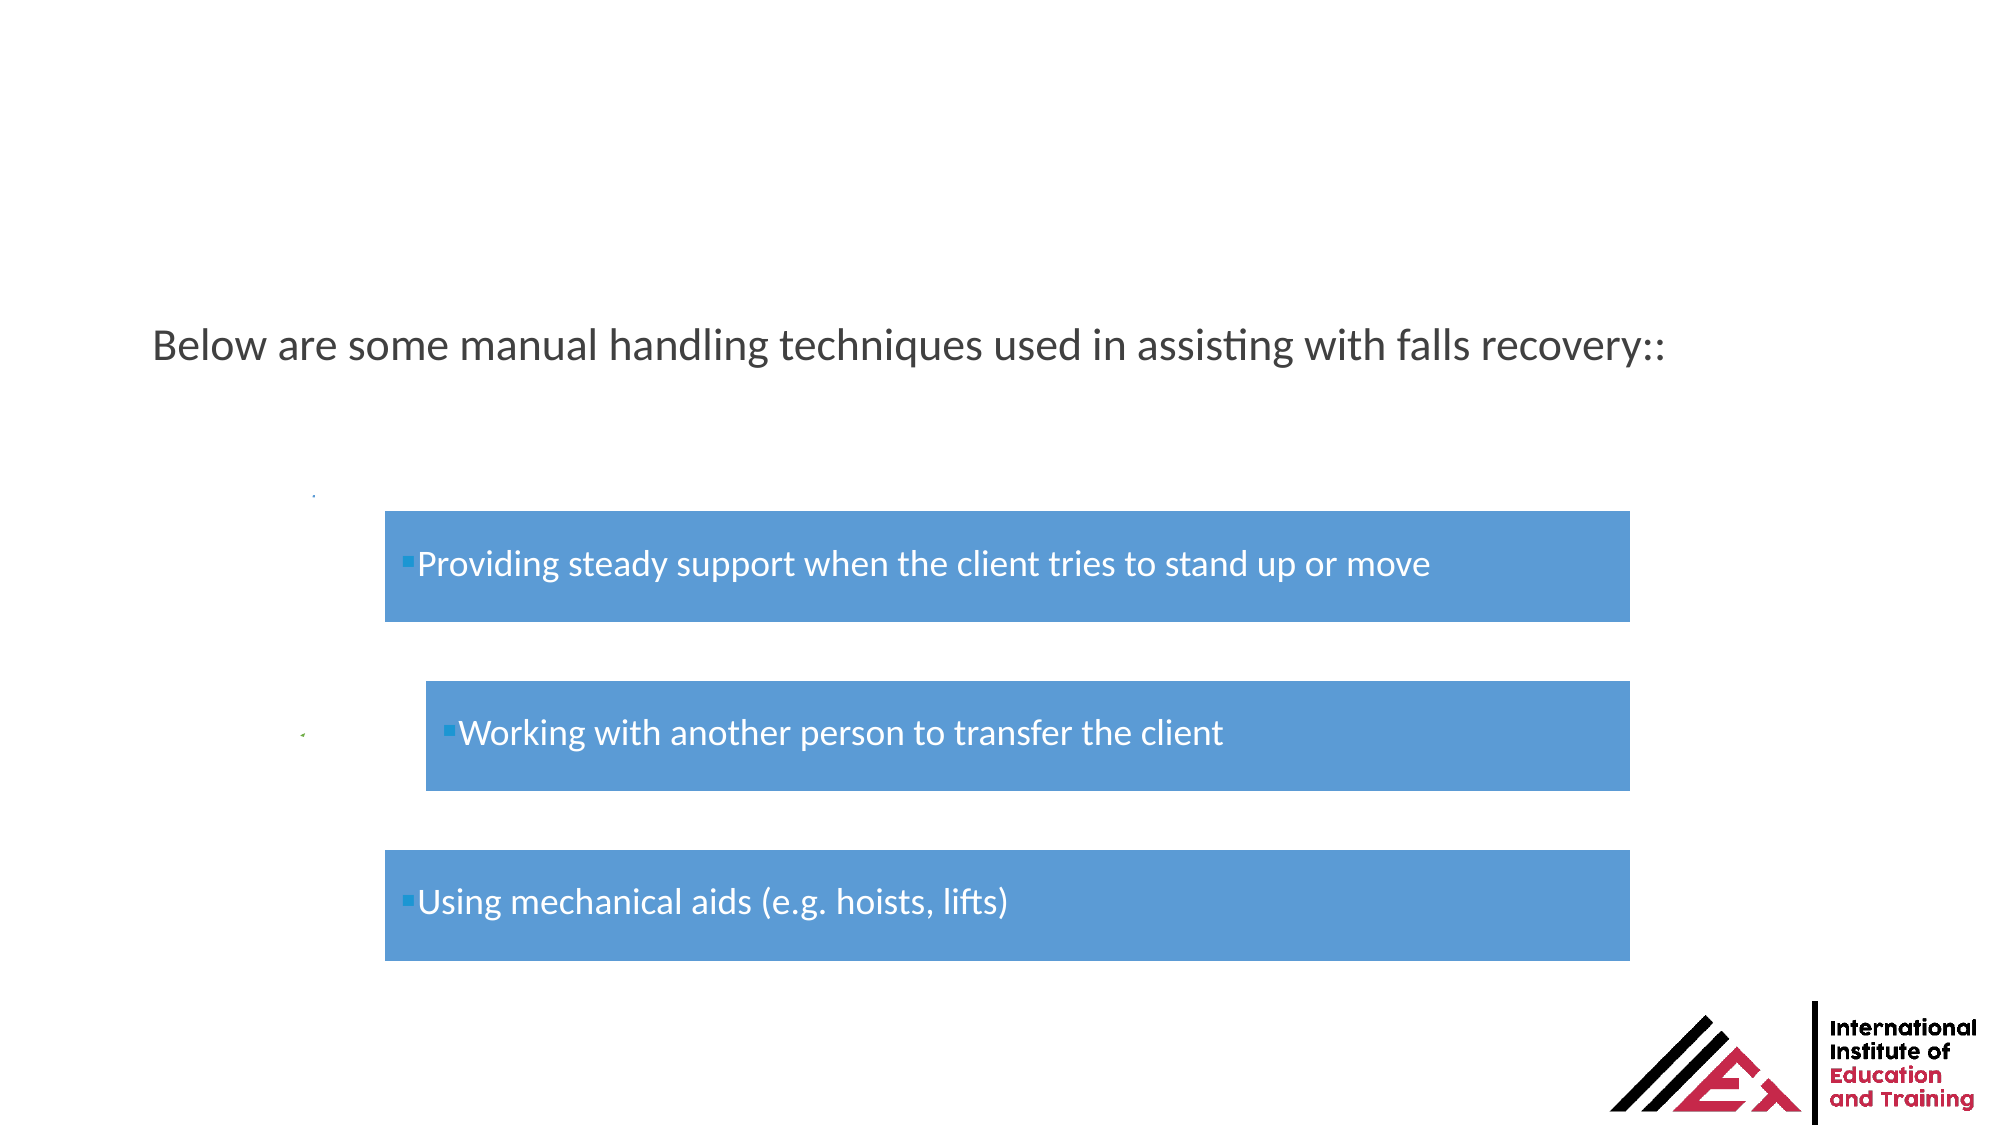

Below are some manual handling techniques used in assisting with falls recovery::

Providing steady support when the client tries to stand up or move
Working with another person to transfer the client
Using mechanical aids (e.g. hoists, lifts)